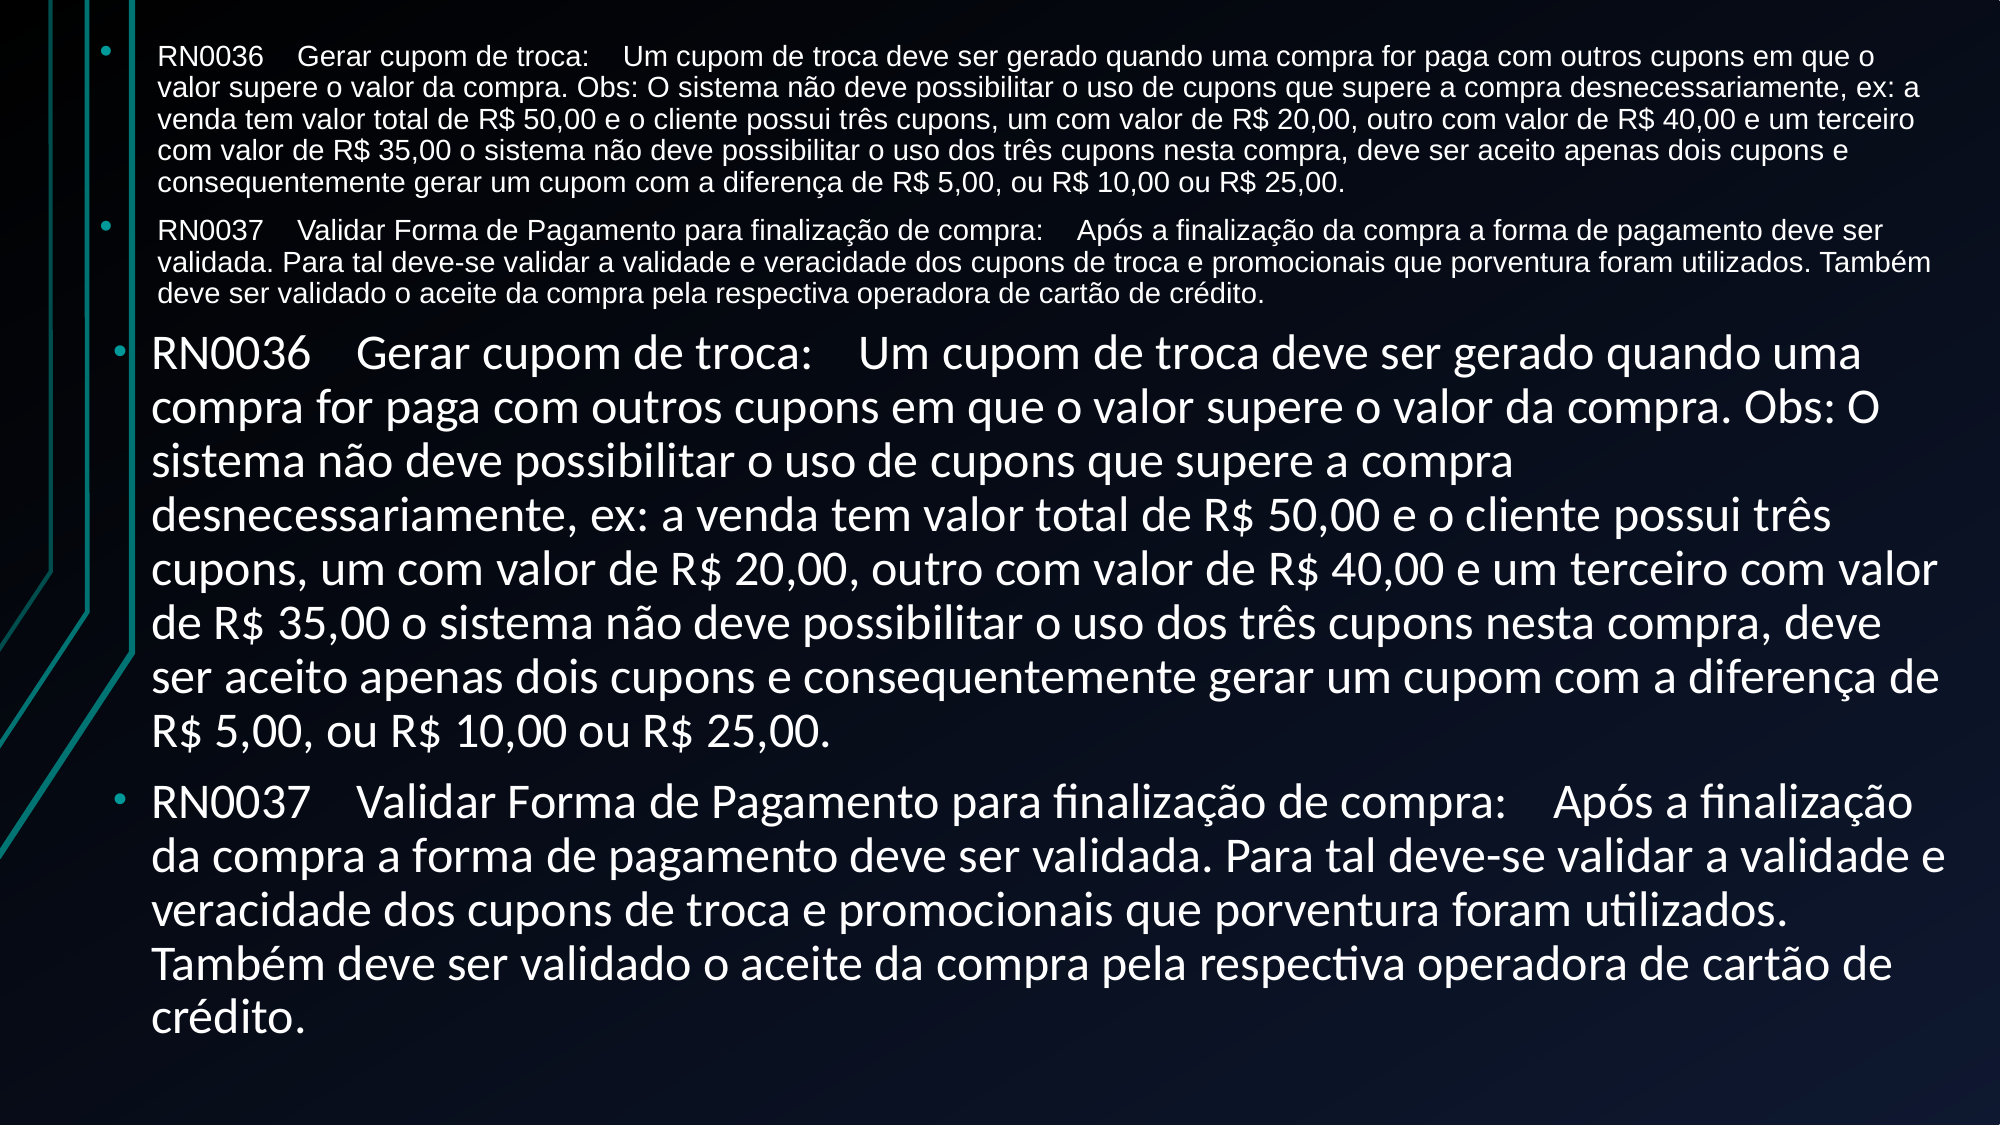

RN0036    Gerar cupom de troca:    Um cupom de troca deve ser gerado quando uma compra for paga com outros cupons em que o valor supere o valor da compra. Obs: O sistema não deve possibilitar o uso de cupons que supere a compra desnecessariamente, ex: a venda tem valor total de R$ 50,00 e o cliente possui três cupons, um com valor de R$ 20,00, outro com valor de R$ 40,00 e um terceiro com valor de R$ 35,00 o sistema não deve possibilitar o uso dos três cupons nesta compra, deve ser aceito apenas dois cupons e consequentemente gerar um cupom com a diferença de R$ 5,00, ou R$ 10,00 ou R$ 25,00.
RN0037    Validar Forma de Pagamento para finalização de compra:    Após a finalização da compra a forma de pagamento deve ser validada. Para tal deve-se validar a validade e veracidade dos cupons de troca e promocionais que porventura foram utilizados. Também deve ser validado o aceite da compra pela respectiva operadora de cartão de crédito.
RN0036    Gerar cupom de troca:    Um cupom de troca deve ser gerado quando uma compra for paga com outros cupons em que o valor supere o valor da compra. Obs: O sistema não deve possibilitar o uso de cupons que supere a compra desnecessariamente, ex: a venda tem valor total de R$ 50,00 e o cliente possui três cupons, um com valor de R$ 20,00, outro com valor de R$ 40,00 e um terceiro com valor de R$ 35,00 o sistema não deve possibilitar o uso dos três cupons nesta compra, deve ser aceito apenas dois cupons e consequentemente gerar um cupom com a diferença de R$ 5,00, ou R$ 10,00 ou R$ 25,00.
RN0037    Validar Forma de Pagamento para finalização de compra:    Após a finalização da compra a forma de pagamento deve ser validada. Para tal deve-se validar a validade e veracidade dos cupons de troca e promocionais que porventura foram utilizados. Também deve ser validado o aceite da compra pela respectiva operadora de cartão de crédito.